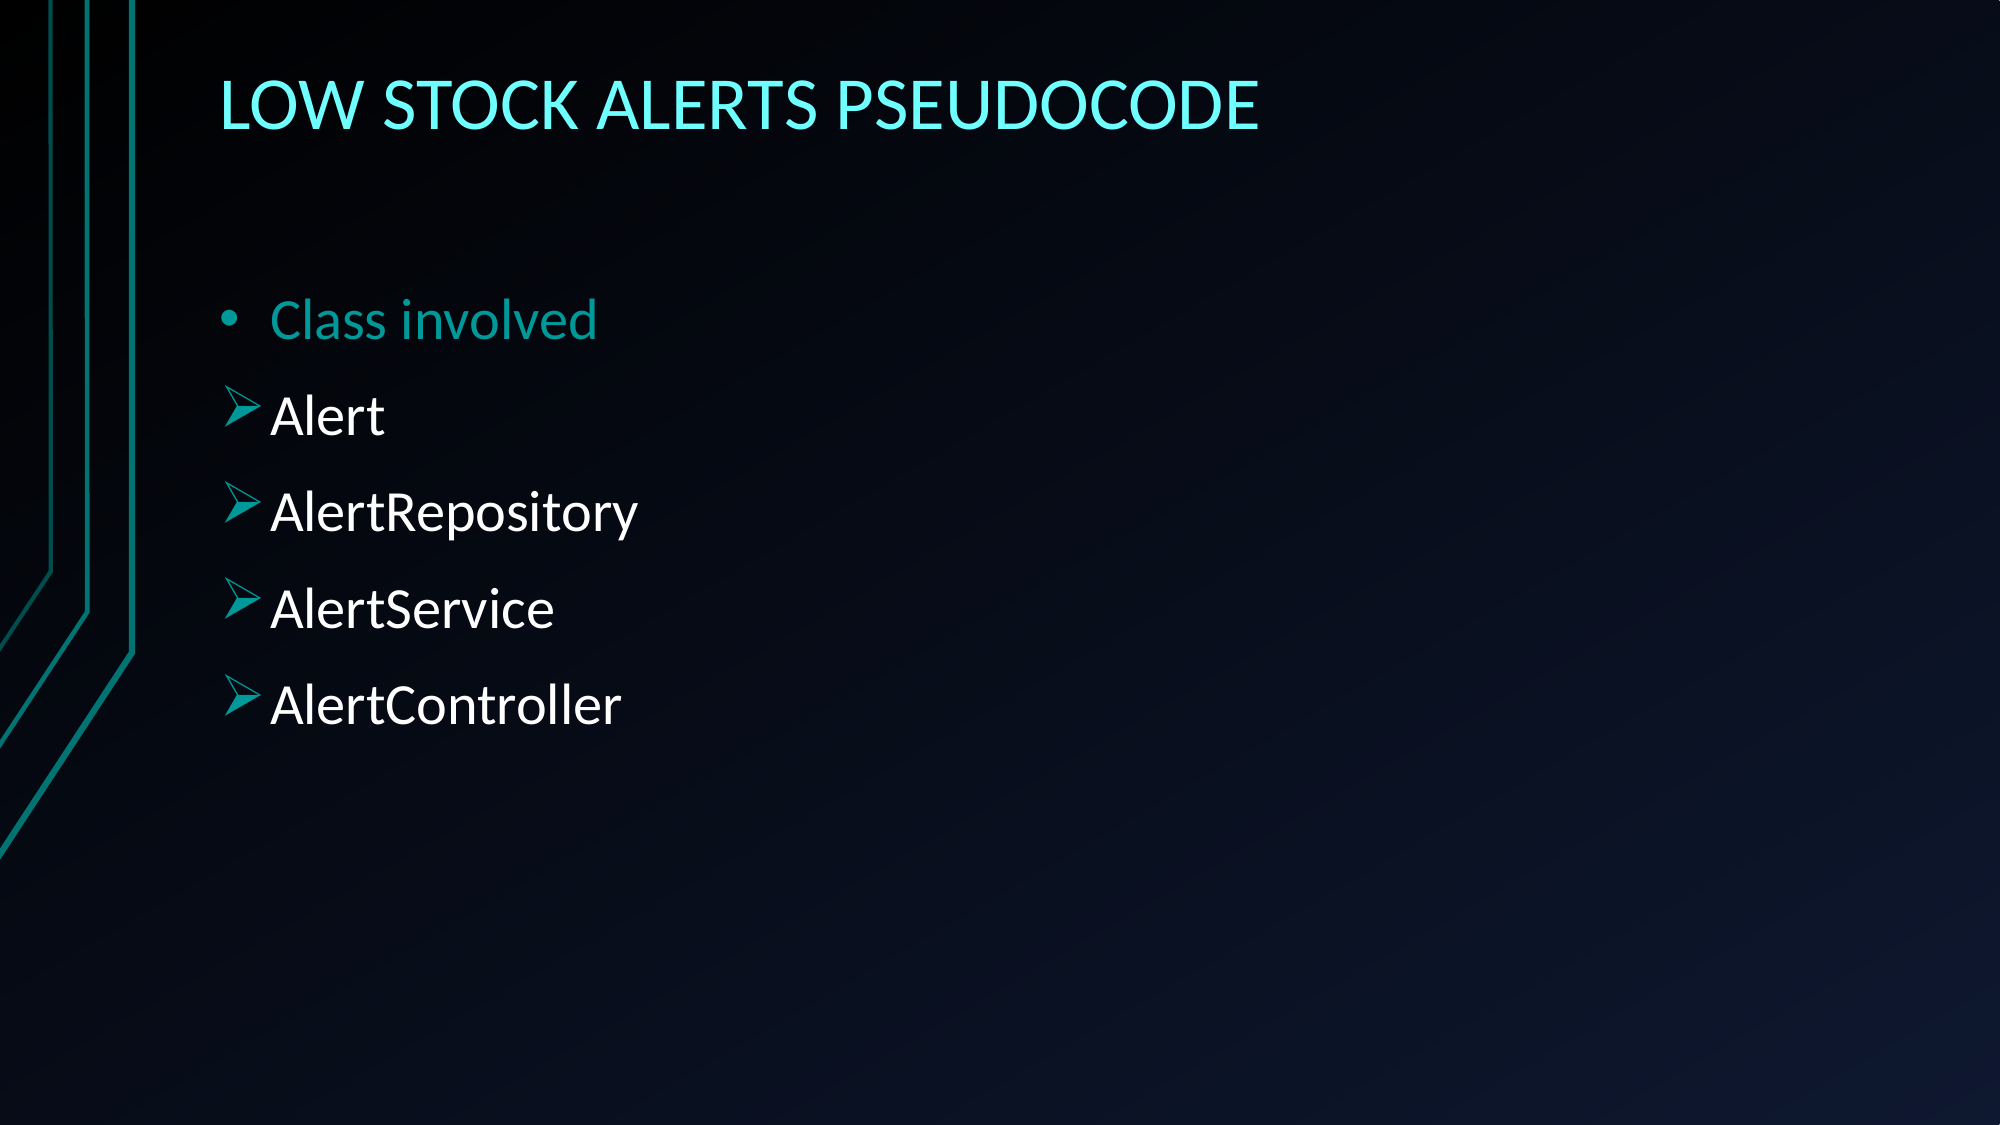

# LOW STOCK ALERTS PSEUDOCODE
Class involved
Alert
AlertRepository
AlertService
AlertController